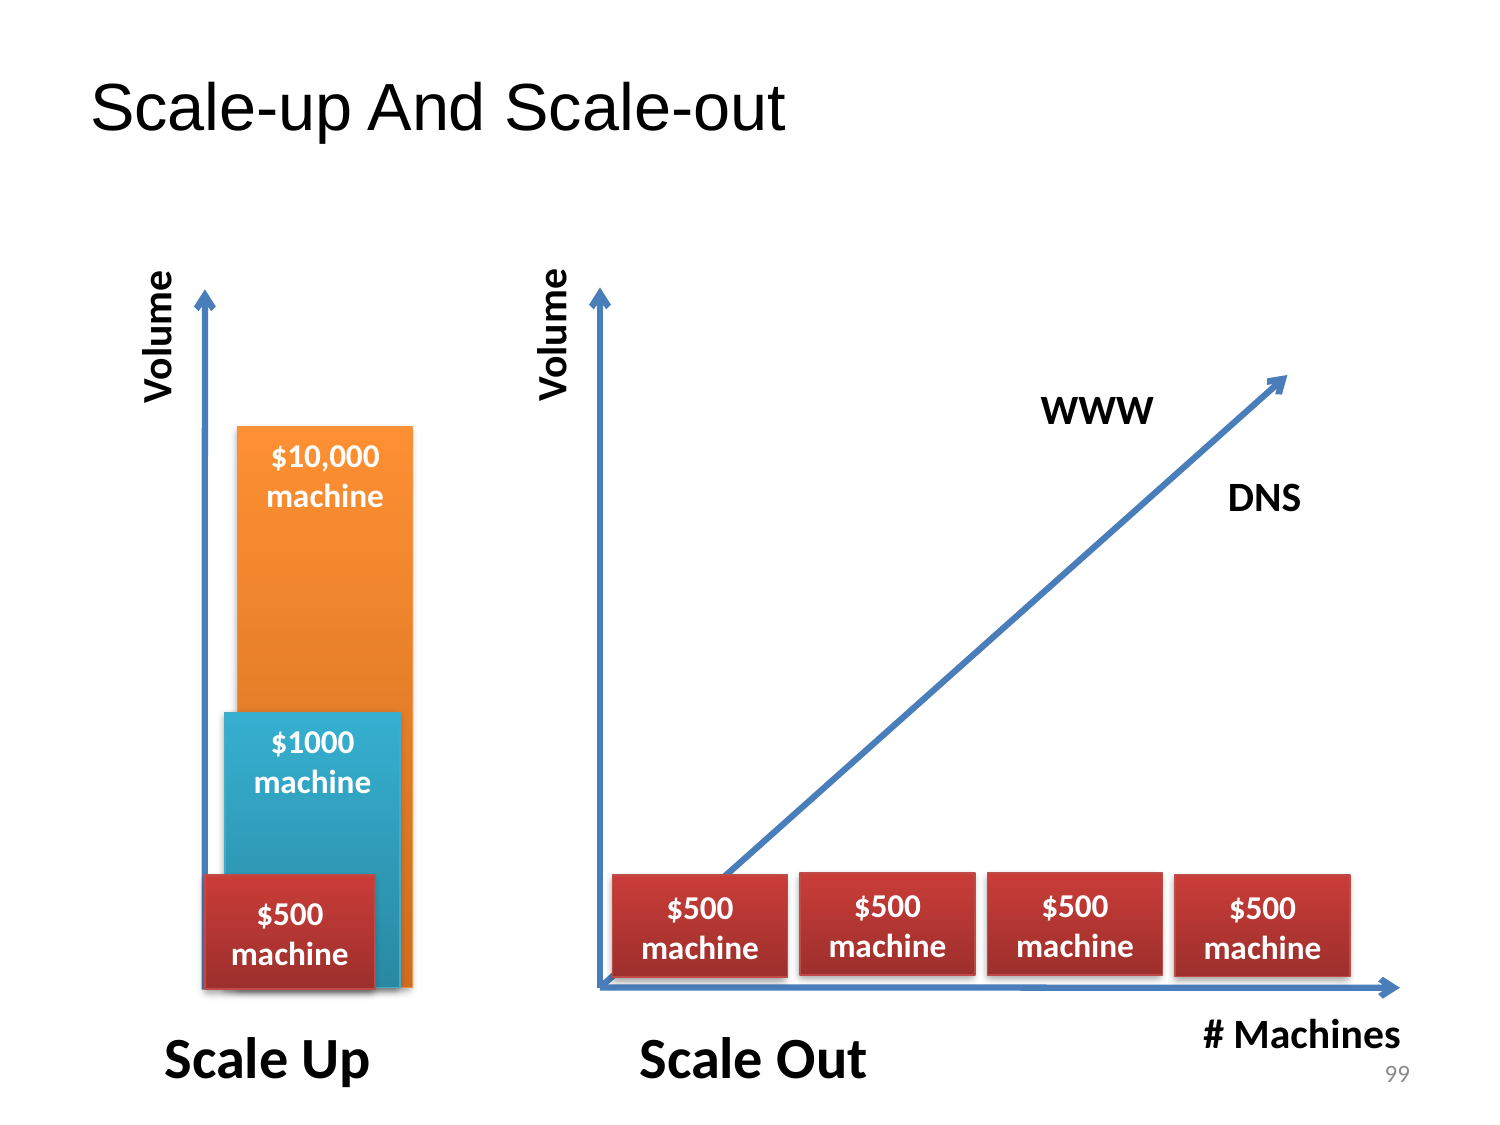

# Scale-up And Scale-out
Volume
$500
machine
Volume
WWW
$10,000
machine
DNS
$1000
machine
$500
machine
$500
machine
$500
machine
$500
machine
# Machines
Scale Up
Scale Out
99